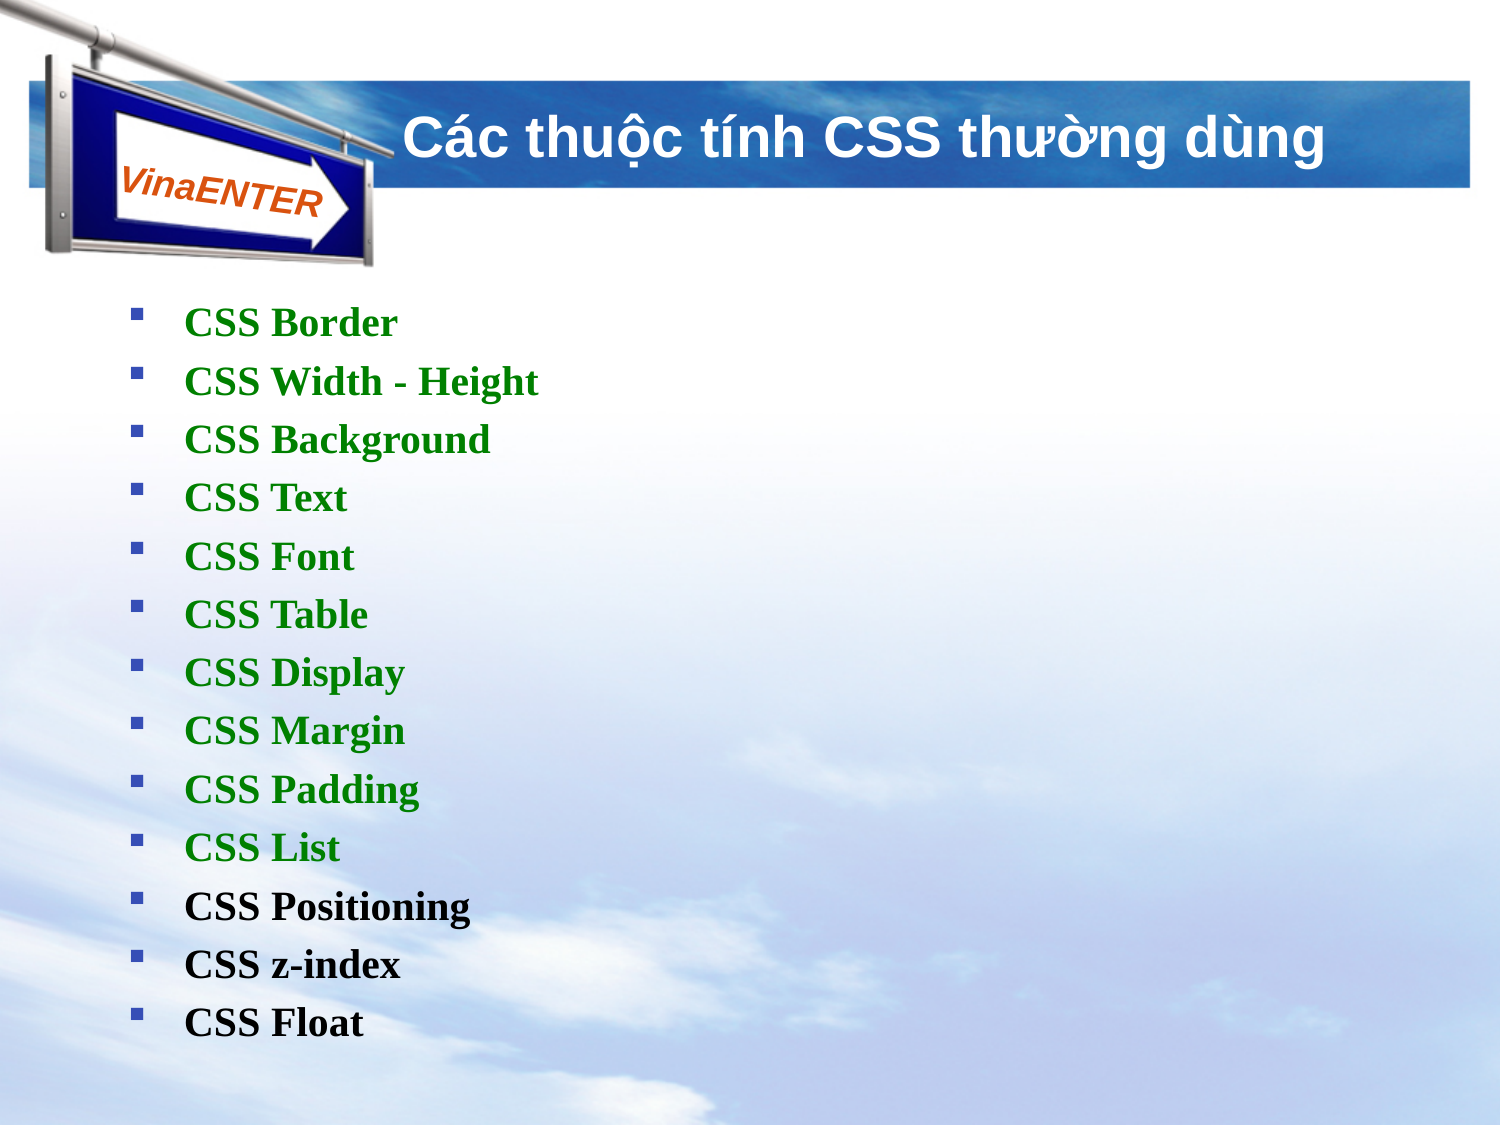

# Các thuộc tính CSS thường dùng
CSS Border
CSS Width - Height
CSS Background
CSS Text
CSS Font
CSS Table
CSS Display
CSS Margin
CSS Padding
CSS List
CSS Positioning
CSS z-index
CSS Float